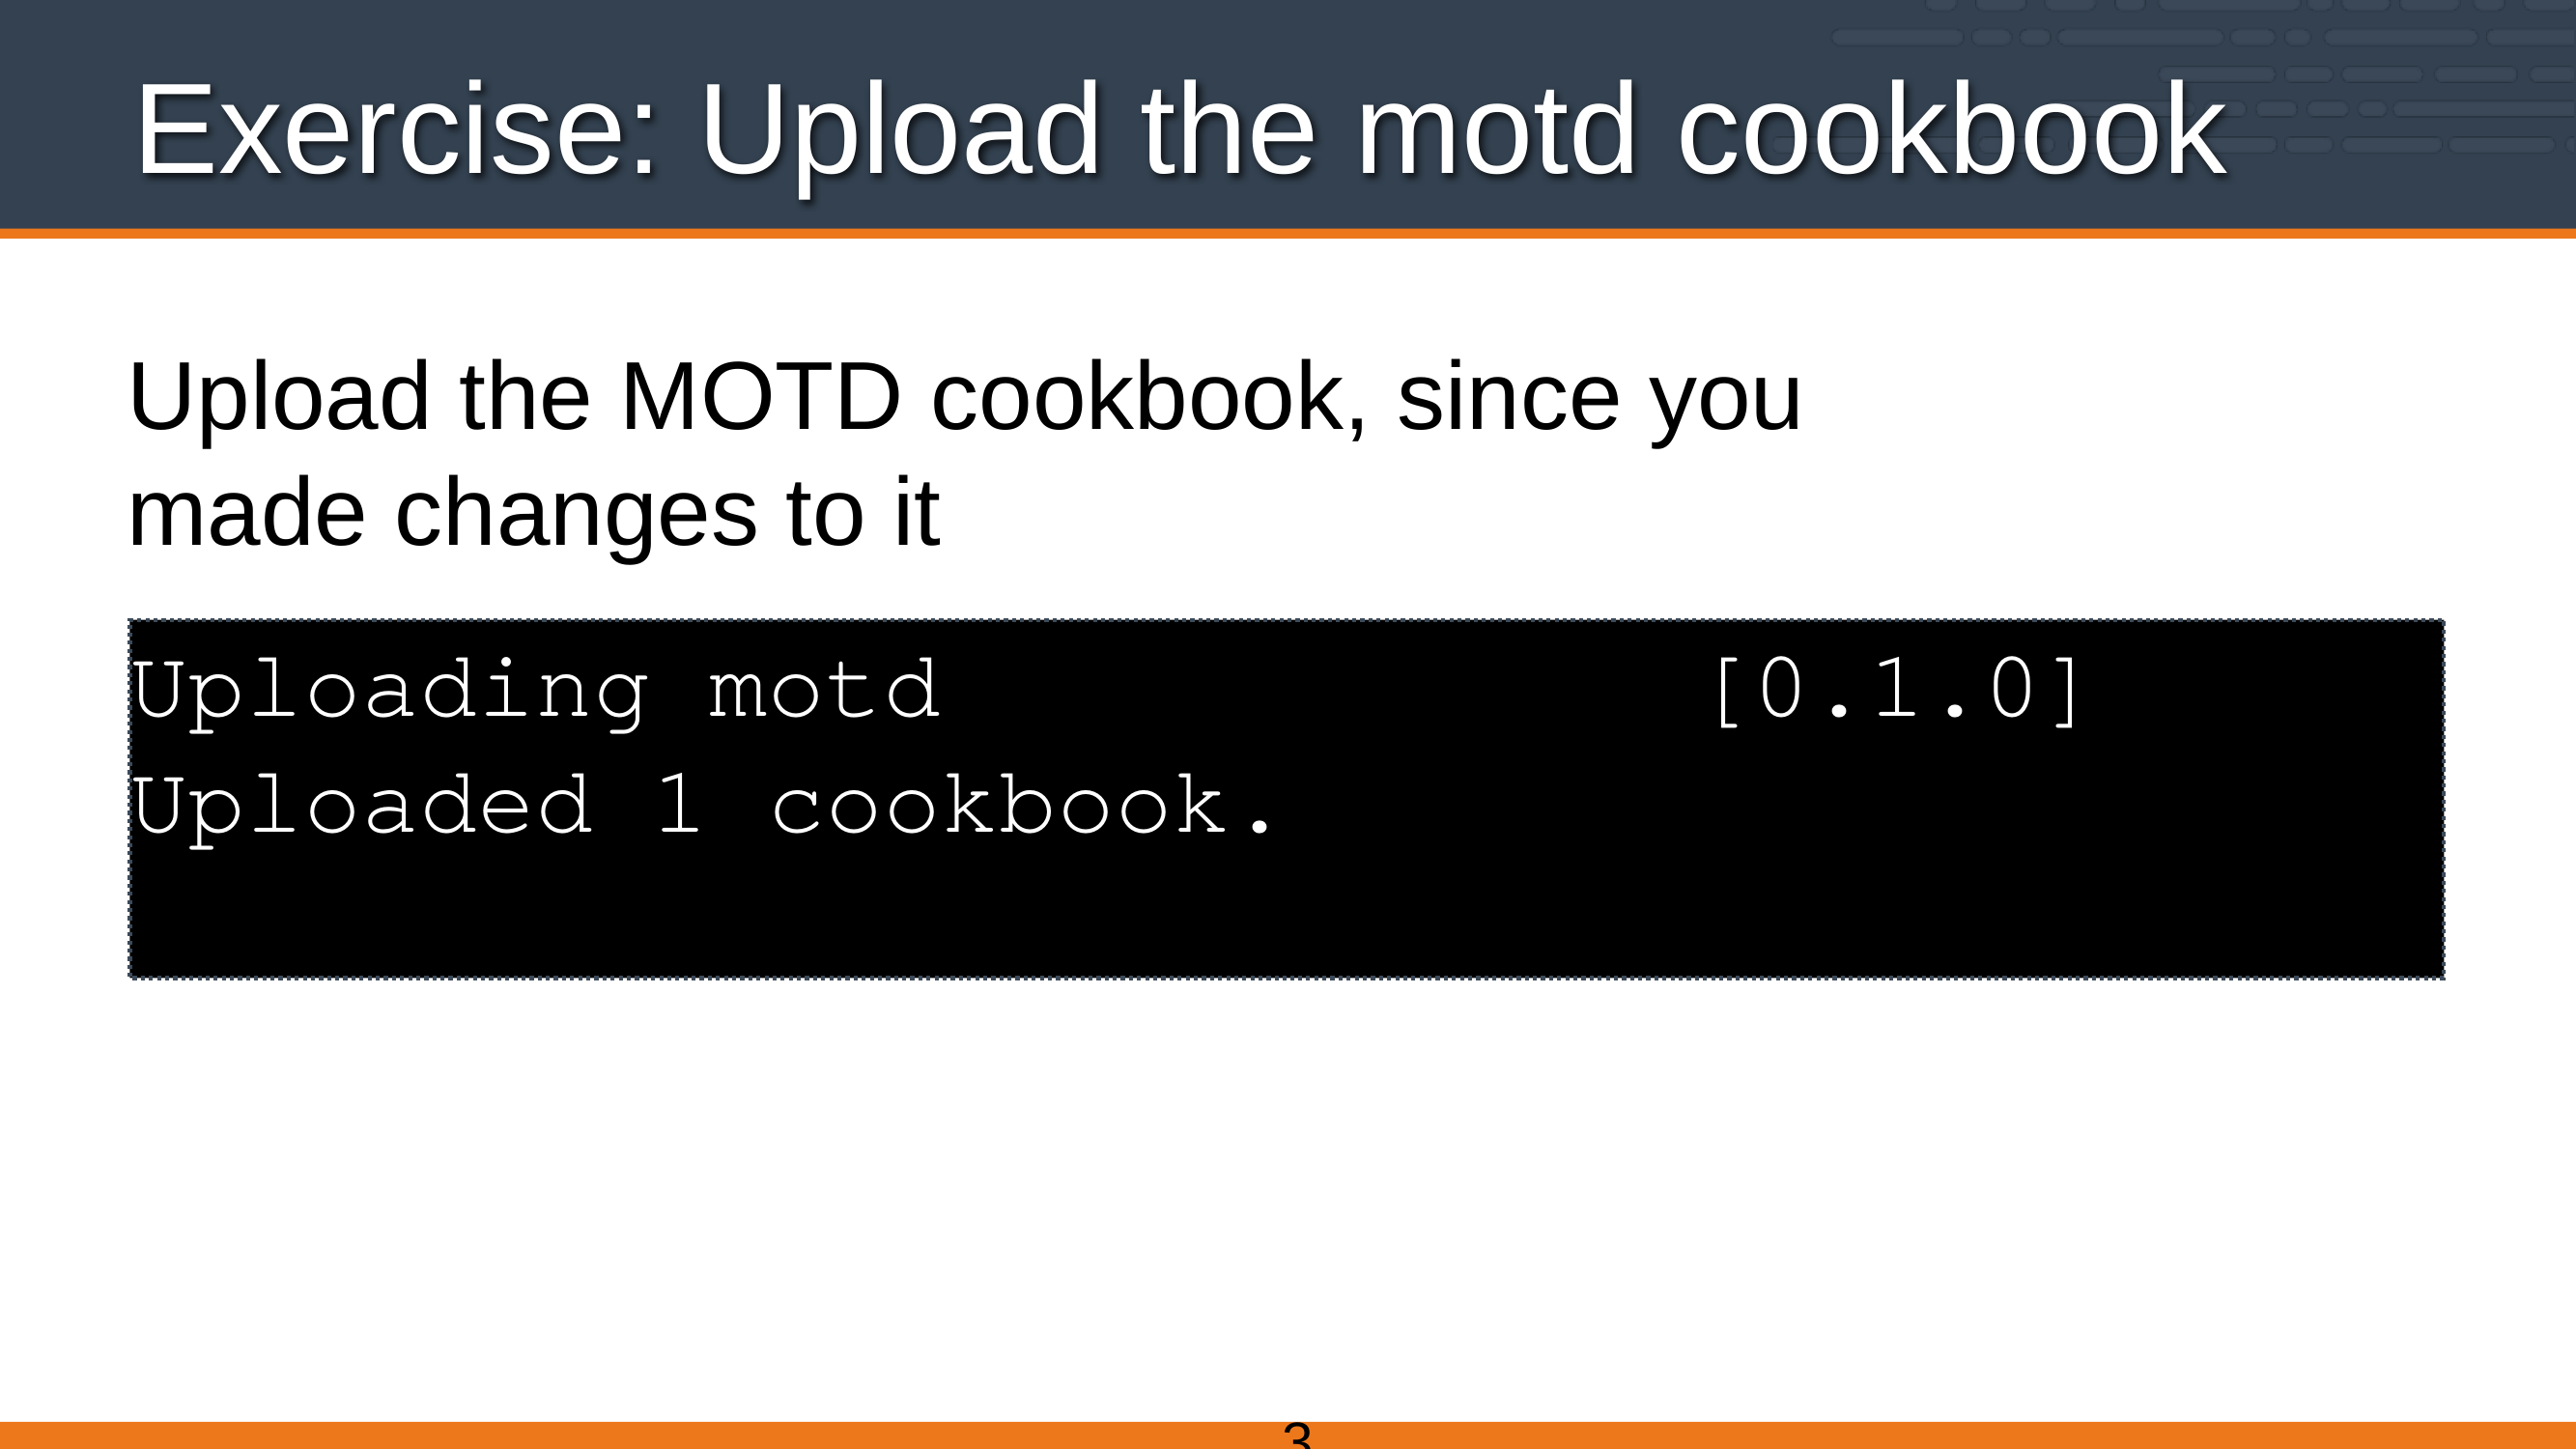

# Exercise: Upload the motd cookbook
Upload the MOTD cookbook, since you
made changes to it
Uploading motd             [0.1.0]
Uploaded 1 cookbook.
344